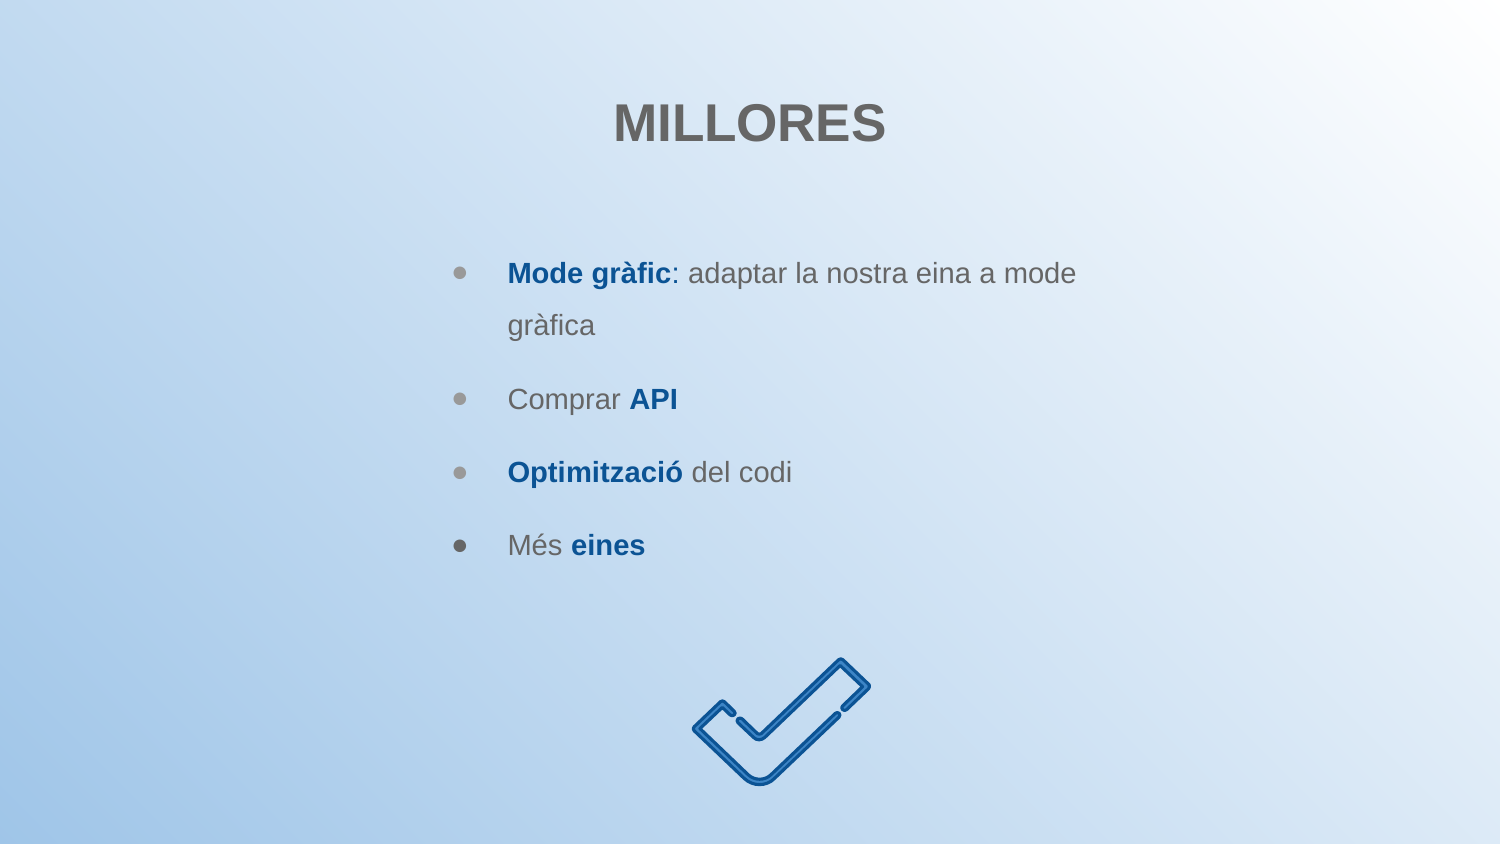

# MILLORES

Mode gràfic: adaptar la nostra eina a mode gràfica
Comprar API
Optimització del codi
Més eines